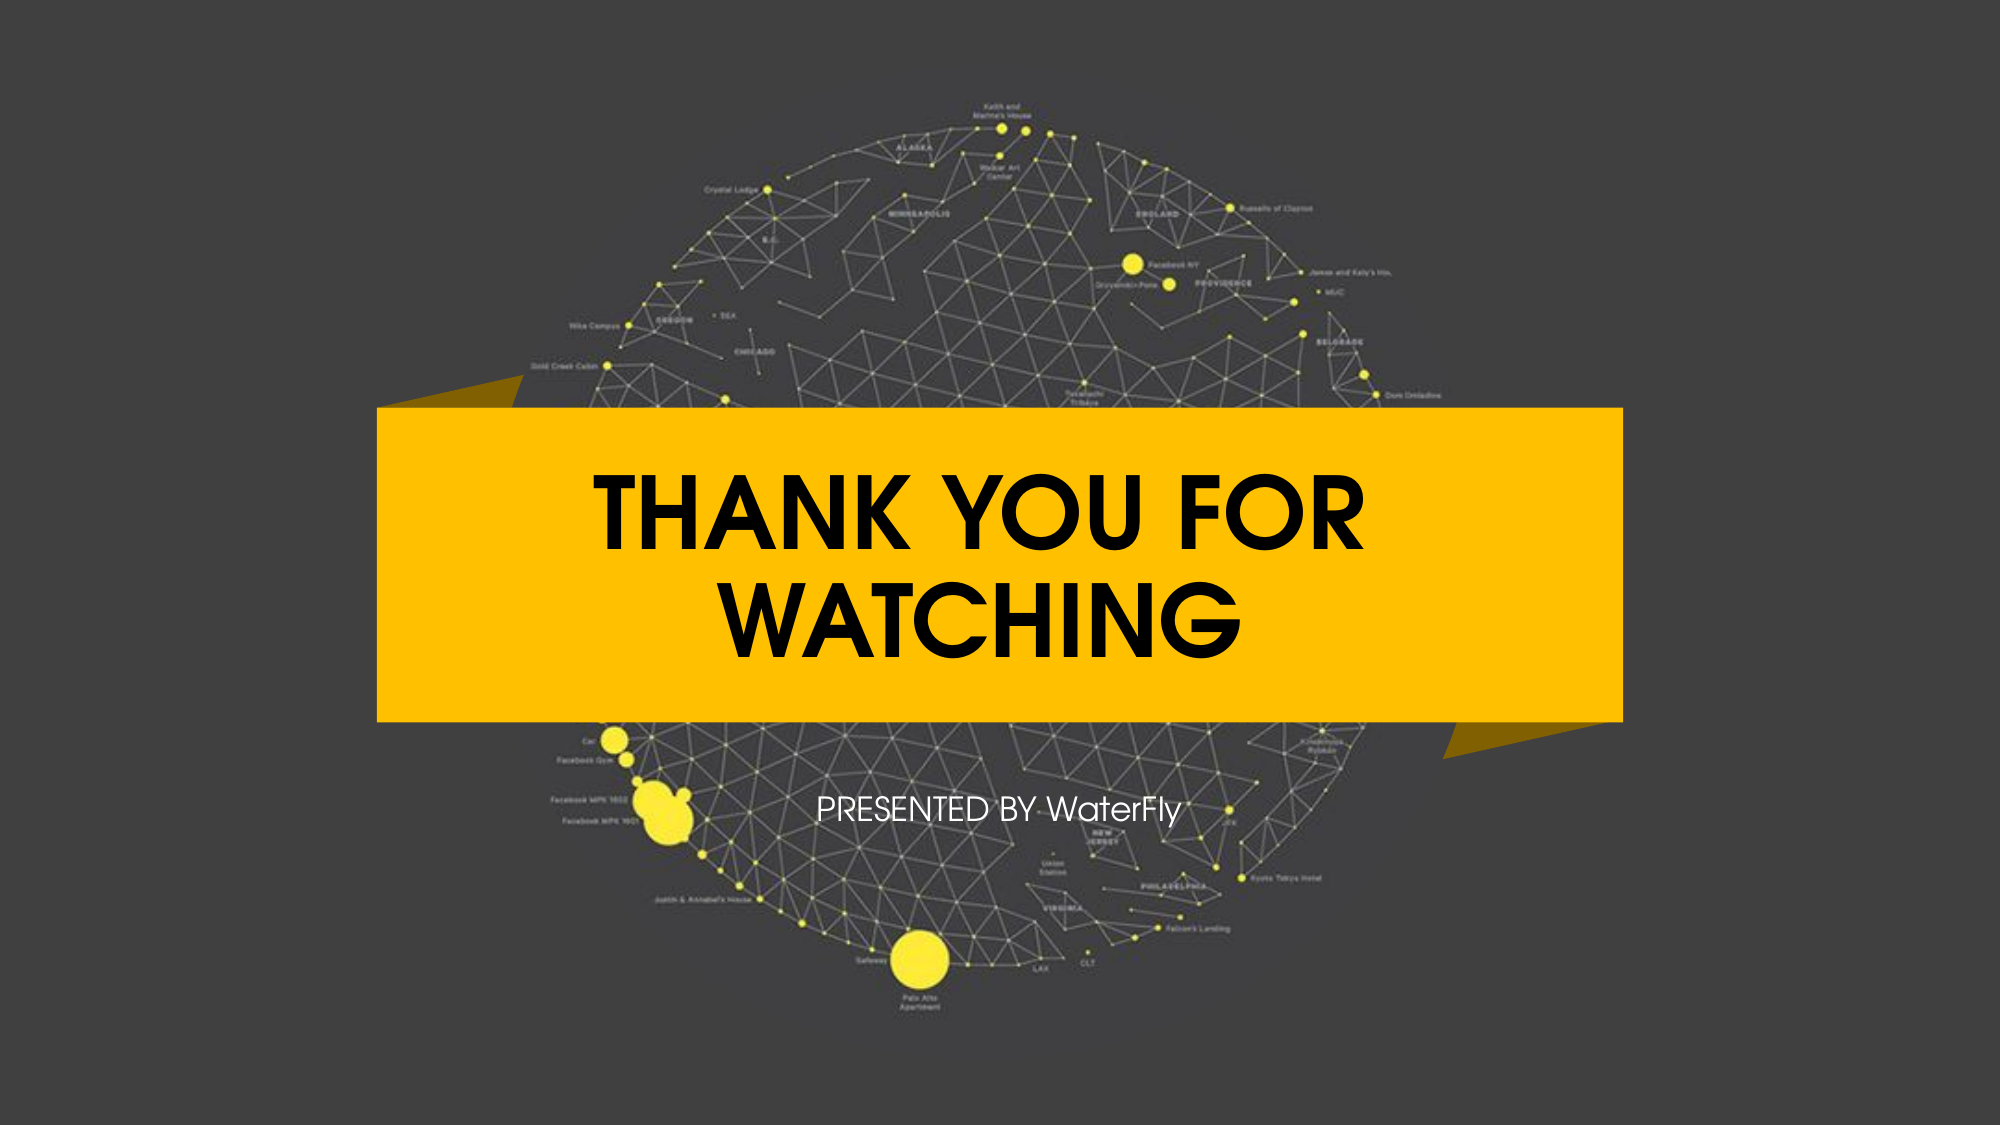

THANK YOU FOR WATCHING

PRESENTED BY WaterFly